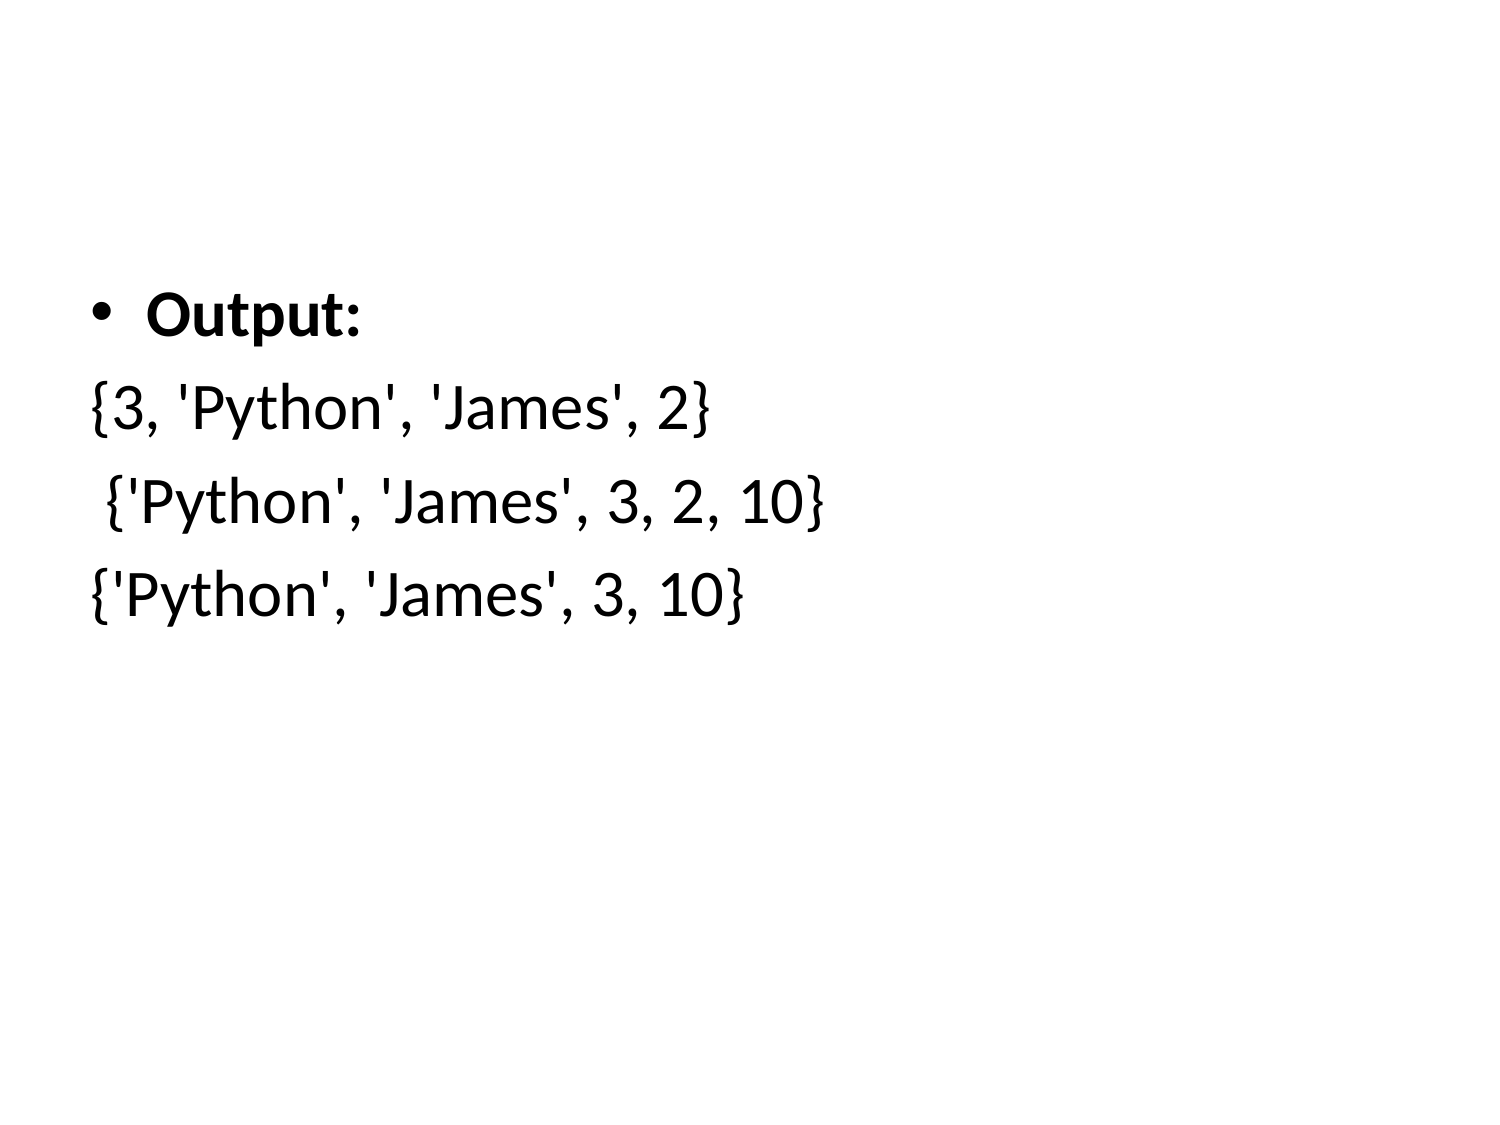

#
Output:
{3, 'Python', 'James', 2}
 {'Python', 'James', 3, 2, 10}
{'Python', 'James', 3, 10}